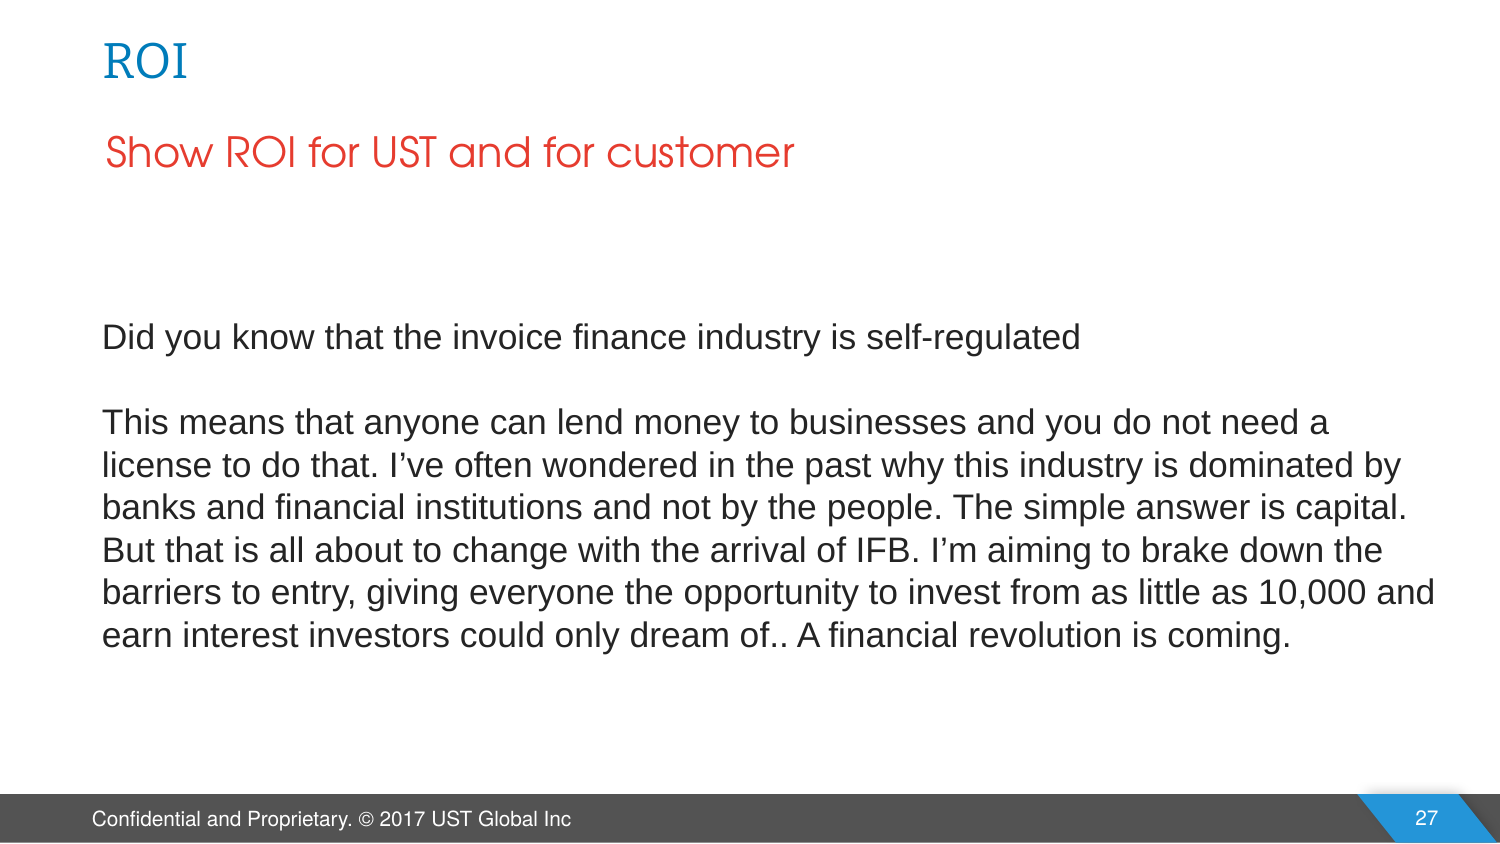

ROI
Show ROI for UST and for customer
Did you know that the invoice finance industry is self-regulated

This means that anyone can lend money to businesses and you do not need a license to do that. I’ve often wondered in the past why this industry is dominated by banks and financial institutions and not by the people. The simple answer is capital. But that is all about to change with the arrival of IFB. I’m aiming to brake down the barriers to entry, giving everyone the opportunity to invest from as little as 10,000 and earn interest investors could only dream of.. A financial revolution is coming.
27